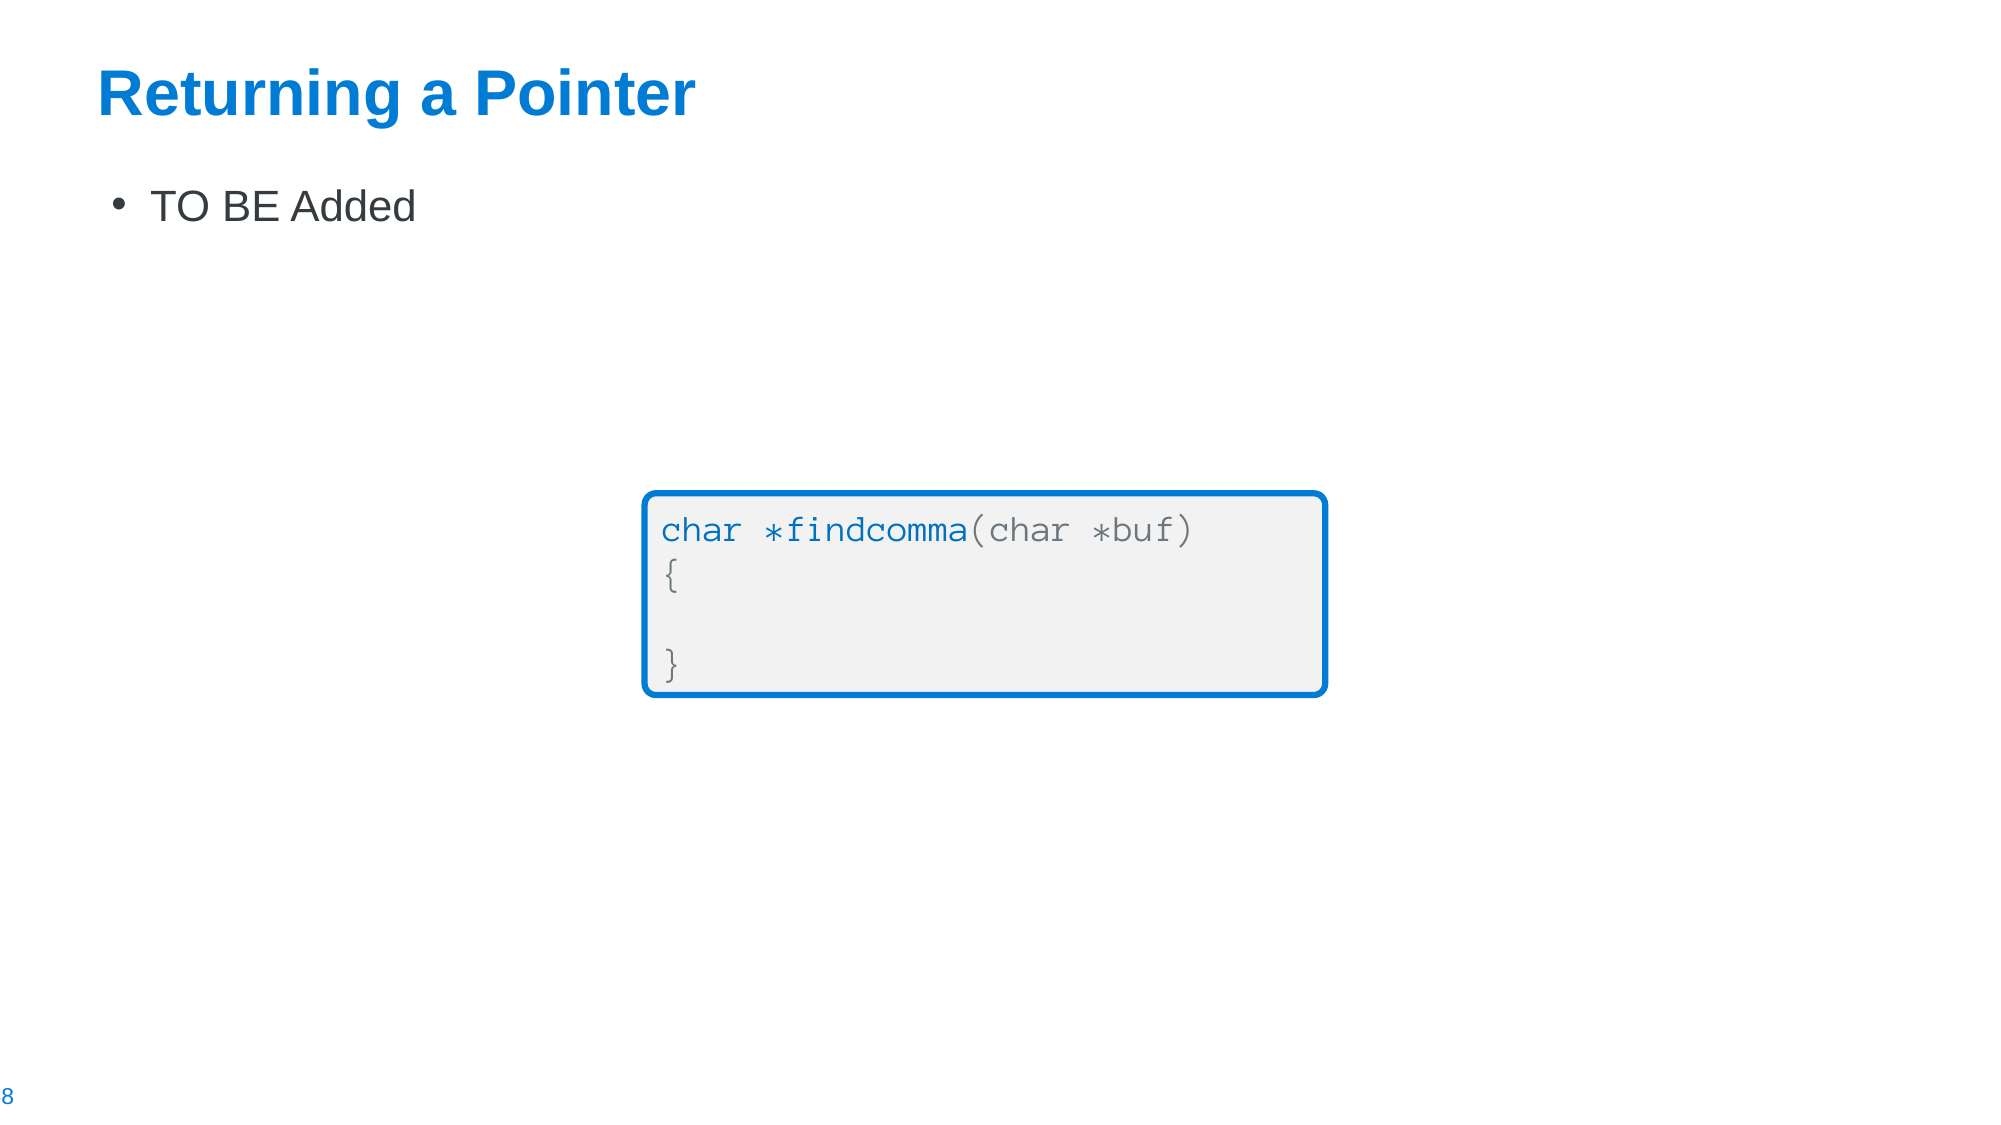

# Returning a Pointer
TO BE Added
char *findcomma(char *buf)
{

}